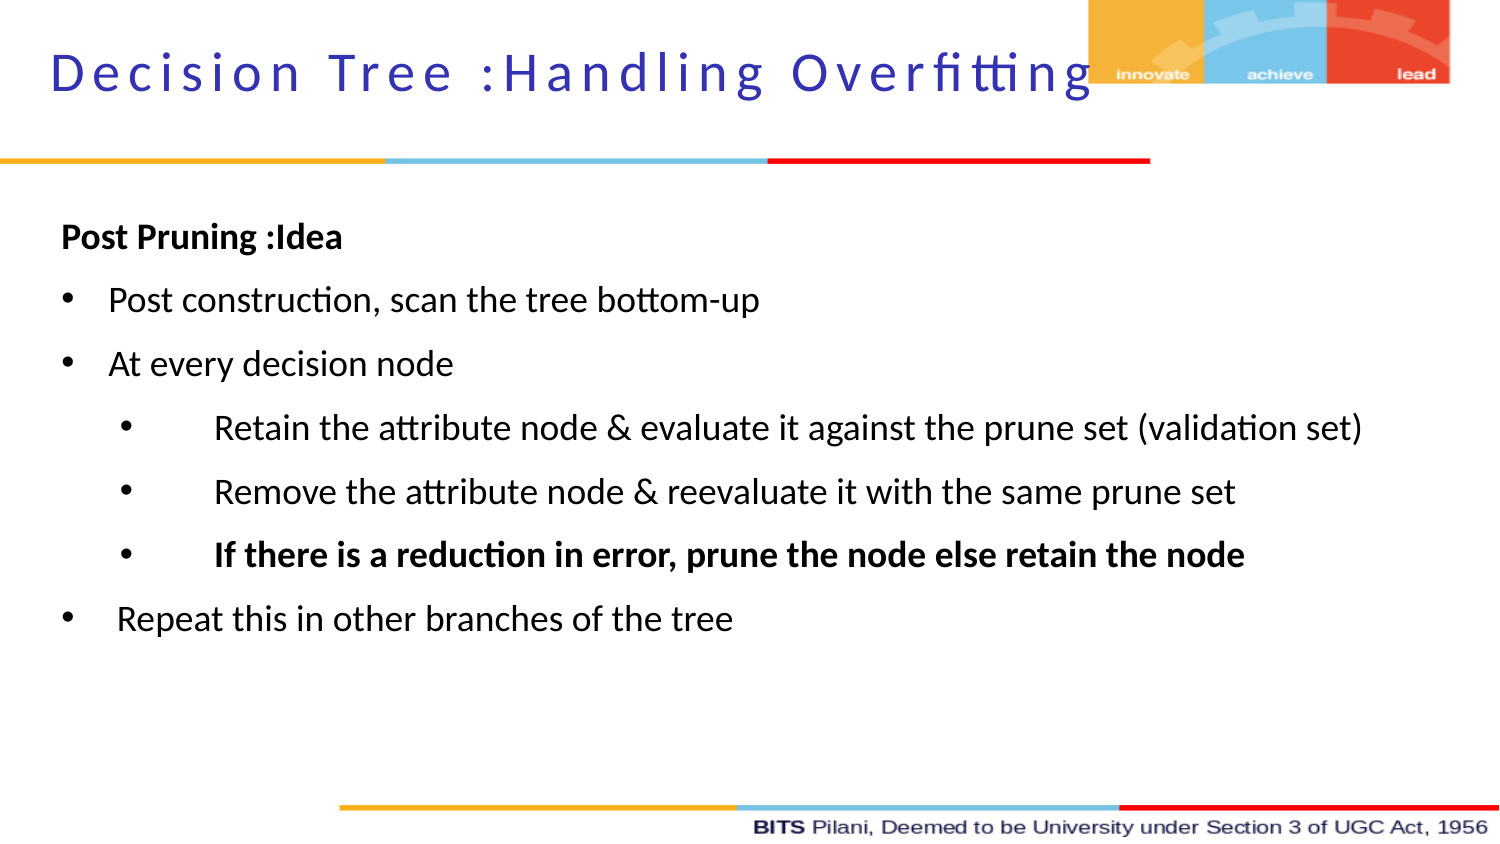

# Decision Tree :Handling Overfitting
Post Pruning :Idea
Post construction, scan the tree bottom-up
At every decision node
    Retain the attribute node & evaluate it against the prune set (validation set)
    Remove the attribute node & reevaluate it with the same prune set
    If there is a reduction in error, prune the node else retain the node
 Repeat this in other branches of the tree